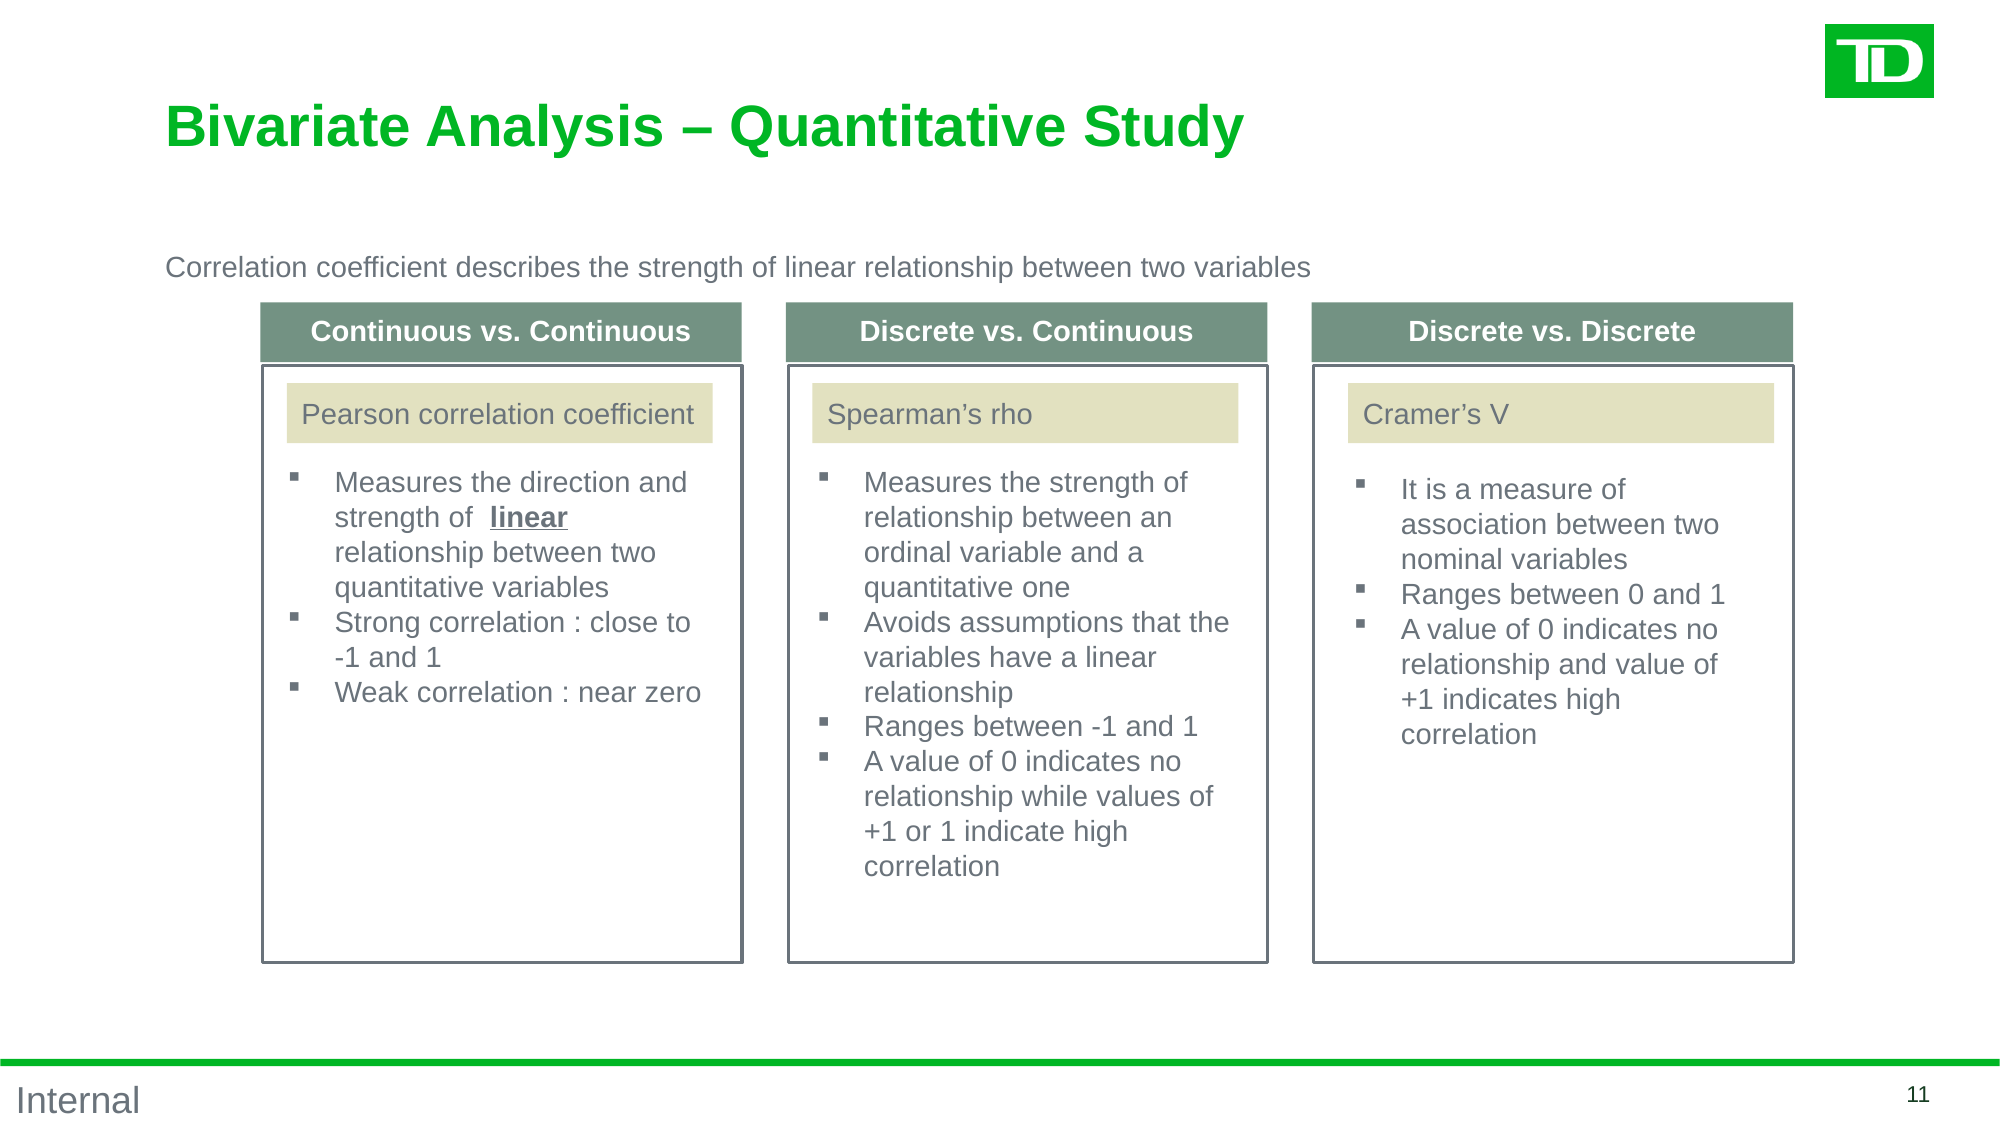

# Bivariate Analysis – Quantitative Study
Correlation coefficient describes the strength of linear relationship between two variables
Continuous vs. Continuous
Discrete vs. Continuous
Discrete vs. Discrete

Pearson correlation coefficient
Spearman’s rho
Cramer’s V
Measures the strength of relationship between an ordinal variable and a quantitative one
Avoids assumptions that the variables have a linear relationship
Ranges between -1 and 1
A value of 0 indicates no relationship while values of +1 or ­1 indicate high correlation
Measures the direction and strength of  linear relationship between two quantitative variables
Strong correlation : close to -1 and 1
Weak correlation : near zero

It is a measure of association between two nominal variables
Ranges between 0 and 1
A value of 0 indicates no relationship and value of +1 indicates high correlation
11